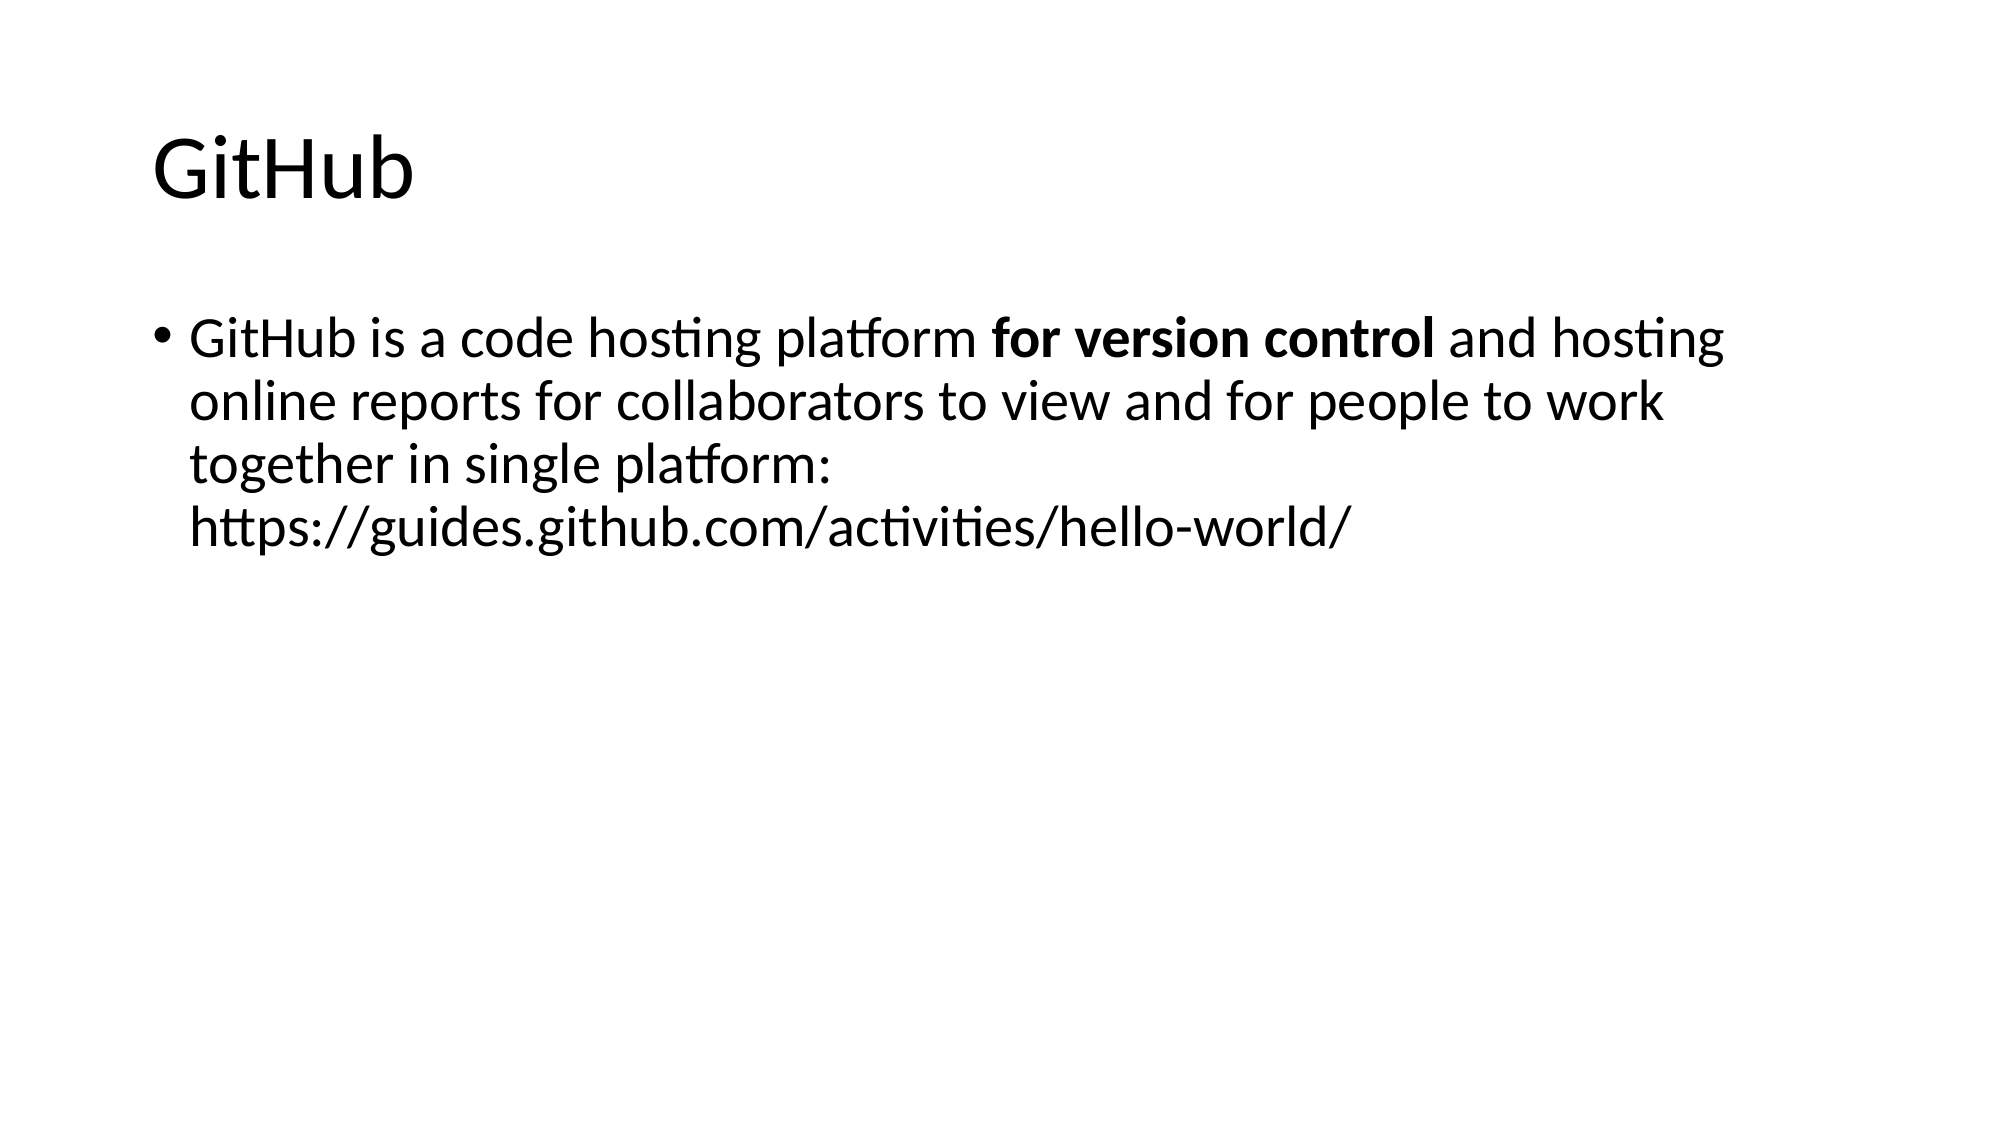

# GitHub
GitHub is a code hosting platform for version control and hosting online reports for collaborators to view and for people to work together in single platform: https://guides.github.com/activities/hello-world/